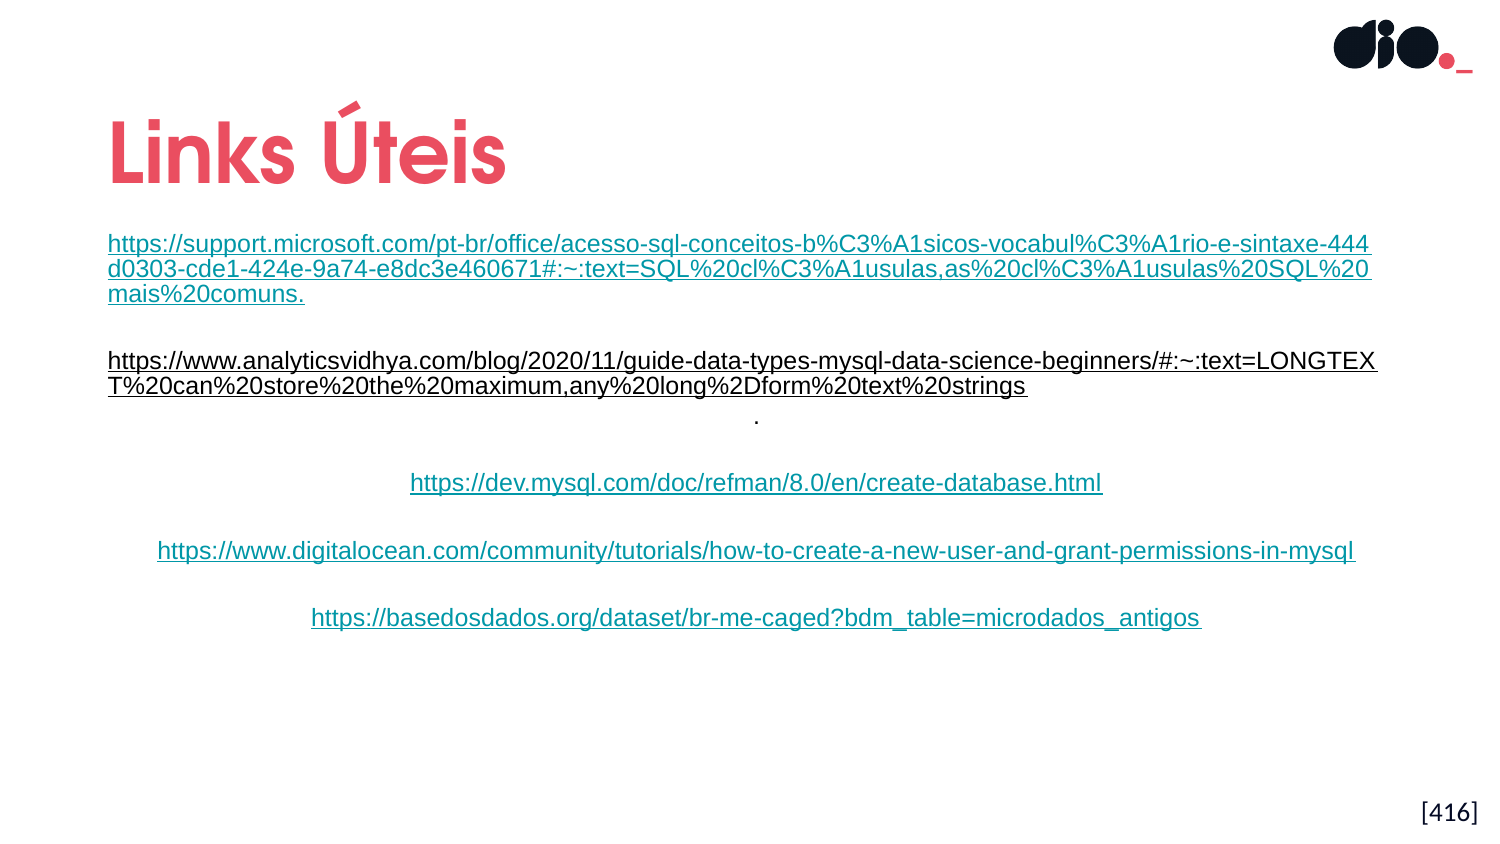

Links Úteis
https://support.microsoft.com/pt-br/office/acesso-sql-conceitos-b%C3%A1sicos-vocabul%C3%A1rio-e-sintaxe-444d0303-cde1-424e-9a74-e8dc3e460671#:~:text=SQL%20cl%C3%A1usulas,as%20cl%C3%A1usulas%20SQL%20mais%20comuns.
https://www.analyticsvidhya.com/blog/2020/11/guide-data-types-mysql-data-science-beginners/#:~:text=LONGTEXT%20can%20store%20the%20maximum,any%20long%2Dform%20text%20strings.
https://dev.mysql.com/doc/refman/8.0/en/create-database.html
https://www.digitalocean.com/community/tutorials/how-to-create-a-new-user-and-grant-permissions-in-mysql
https://basedosdados.org/dataset/br-me-caged?bdm_table=microdados_antigos

[416]